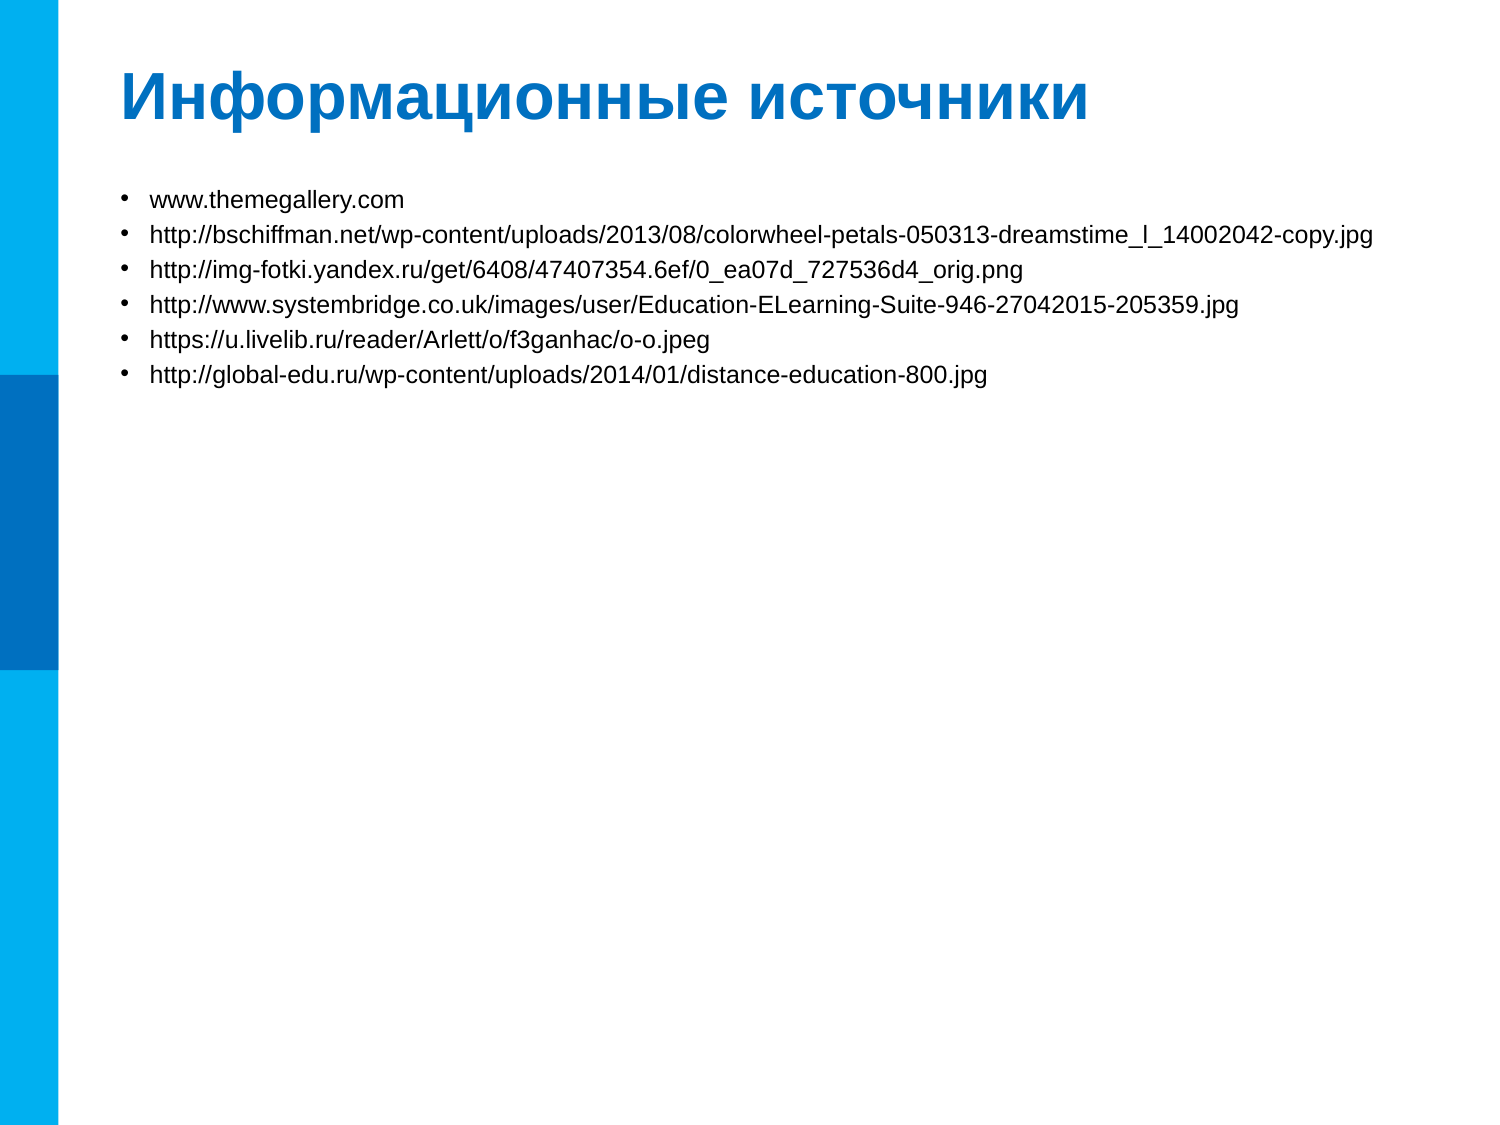

# Информационные источники
www.themegallery.com
http://bschiffman.net/wp-content/uploads/2013/08/colorwheel-petals-050313-dreamstime_l_14002042-copy.jpg
http://img-fotki.yandex.ru/get/6408/47407354.6ef/0_ea07d_727536d4_orig.png
http://www.systembridge.co.uk/images/user/Education-ELearning-Suite-946-27042015-205359.jpg
https://u.livelib.ru/reader/Arlett/o/f3ganhac/o-o.jpeg
http://global-edu.ru/wp-content/uploads/2014/01/distance-education-800.jpg